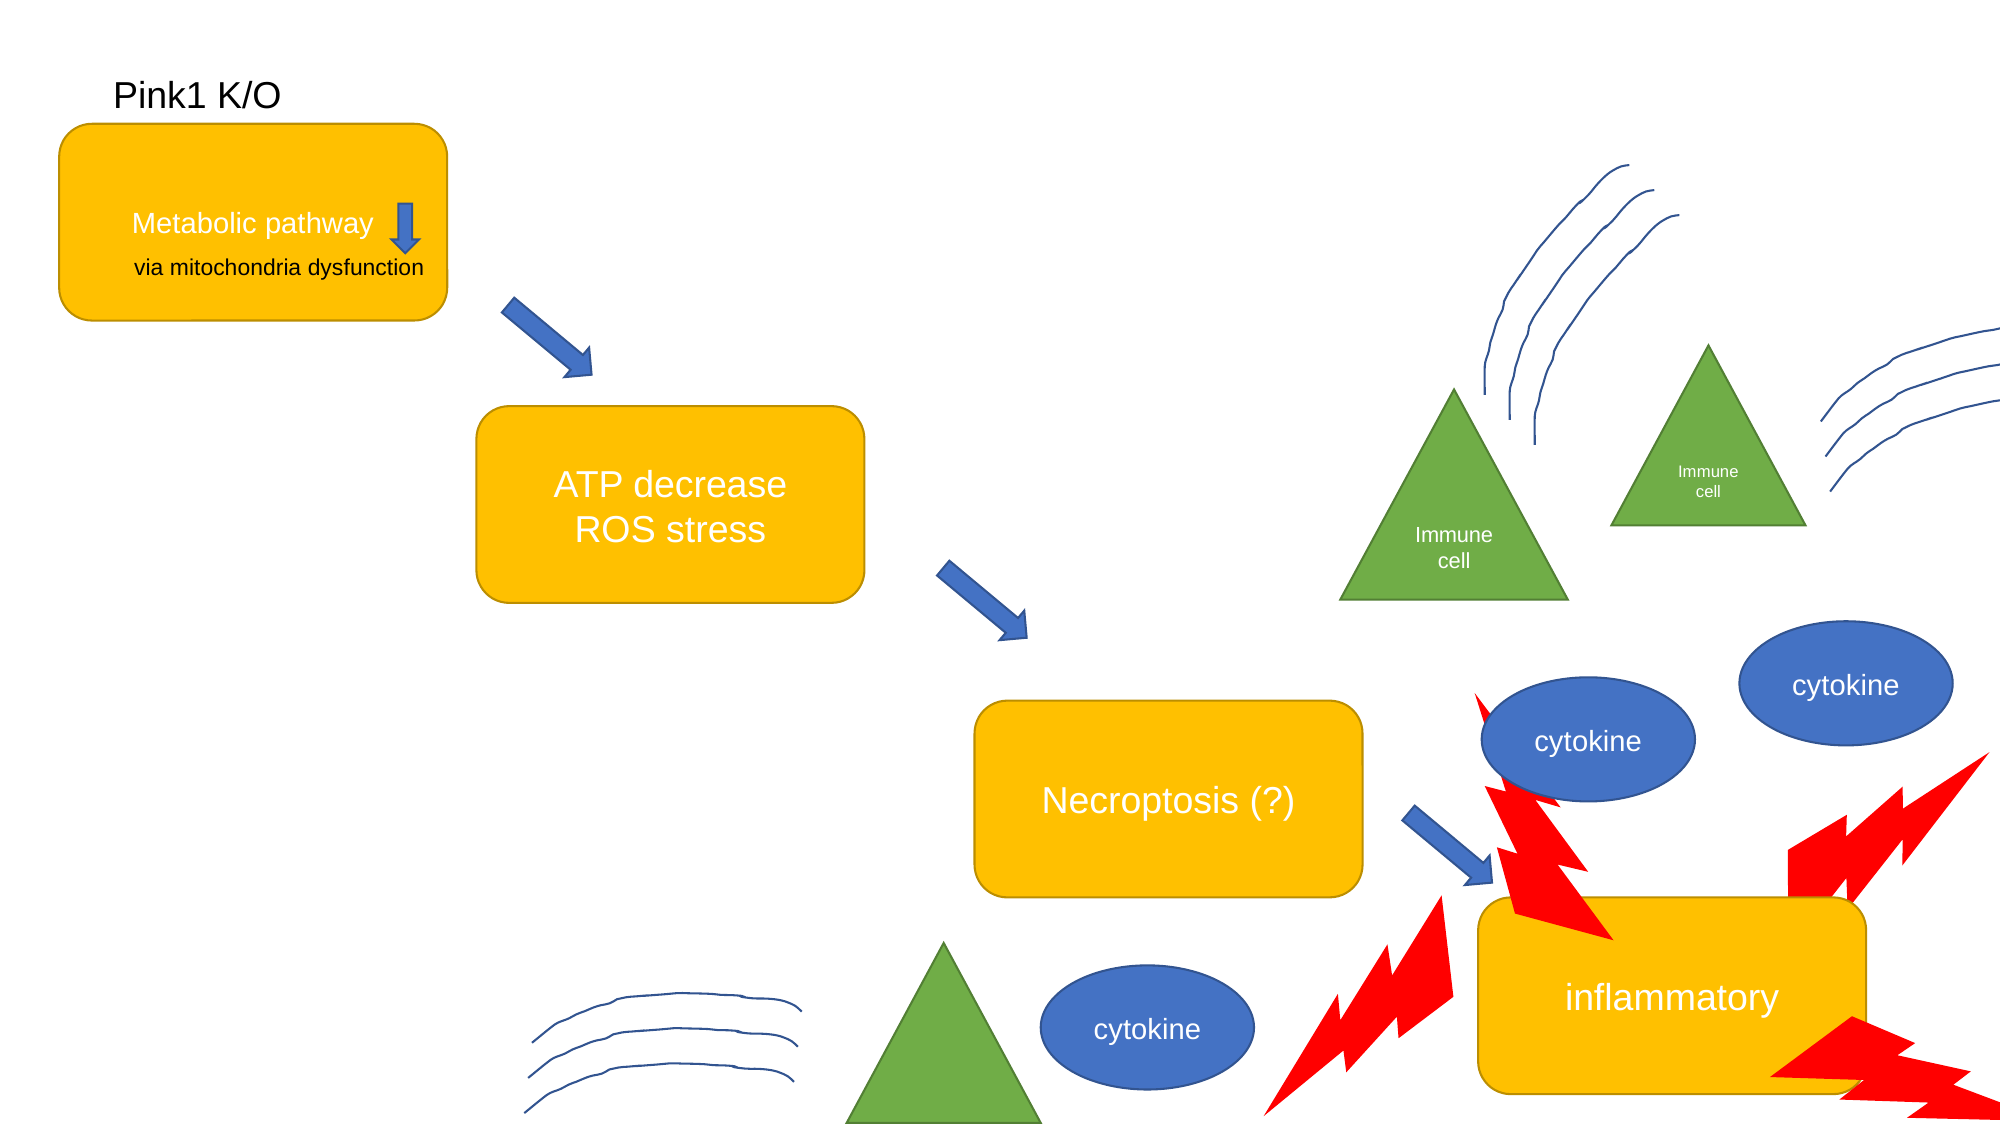

Pink1 K/O
Metabolic pathway

via mitochondria dysfunction

Immune cell
Immune cell
ATP decrease
ROS stress

cytokine
cytokine
Necroptosis (?)

inflammatory

cytokine